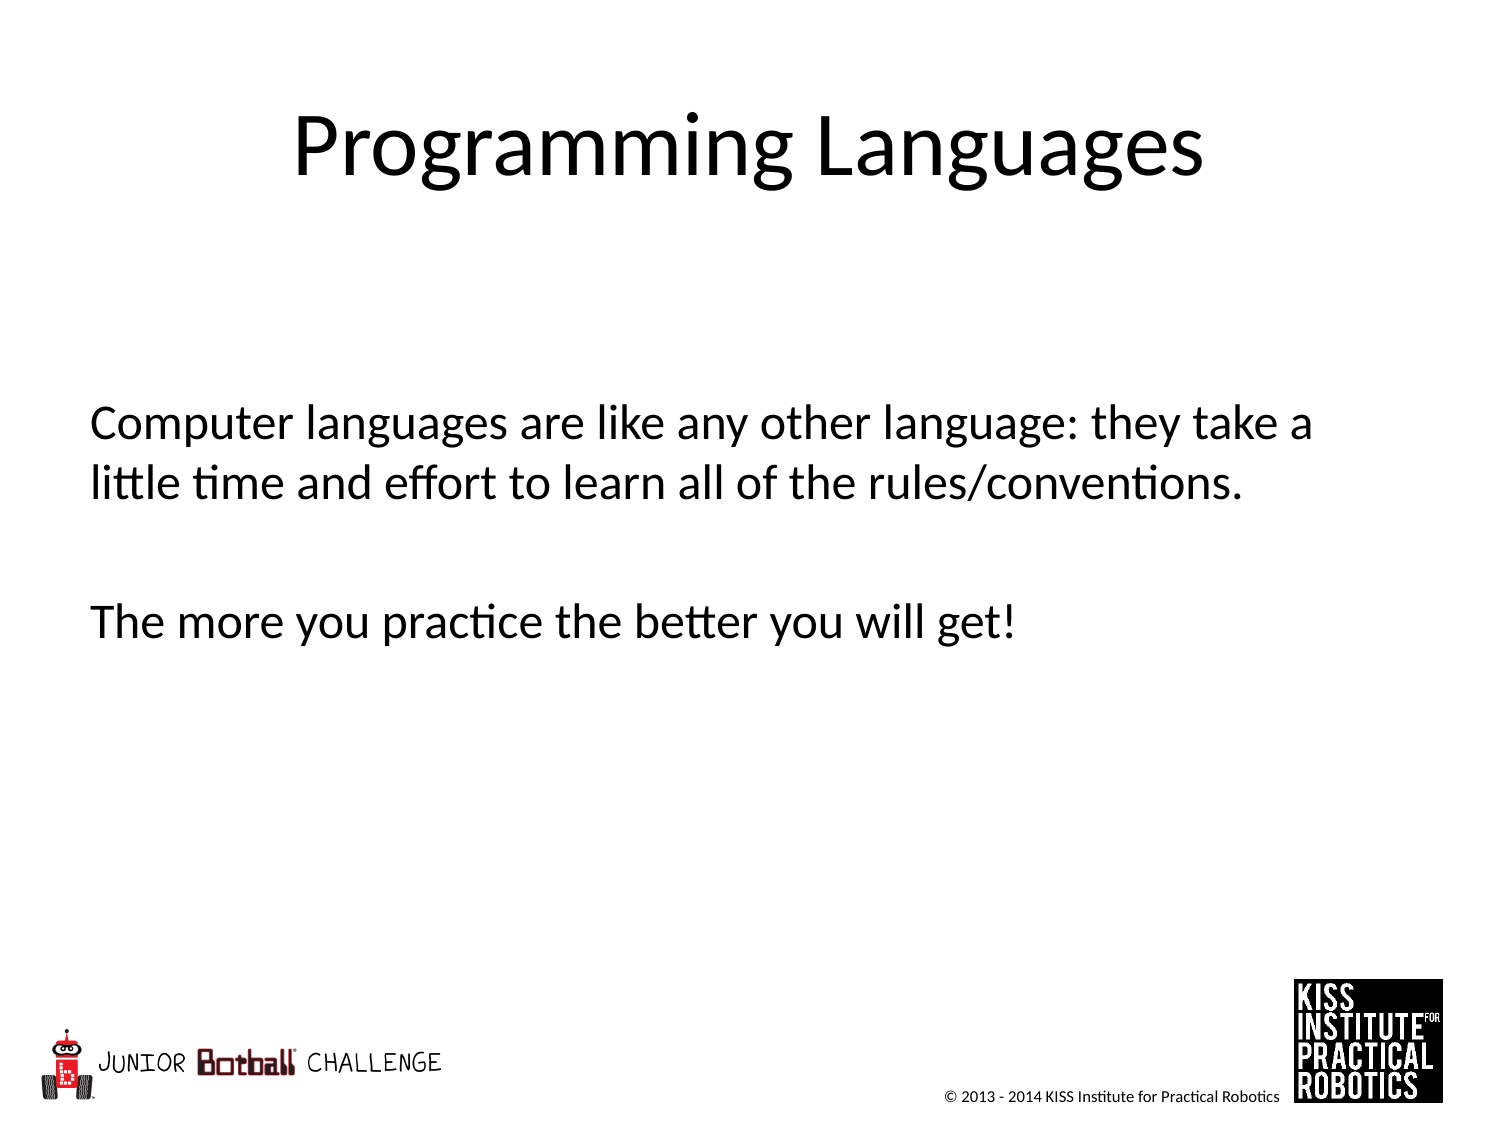

# Programming Languages
Computer languages are like any other language: they take a little time and effort to learn all of the rules/conventions.

The more you practice the better you will get!